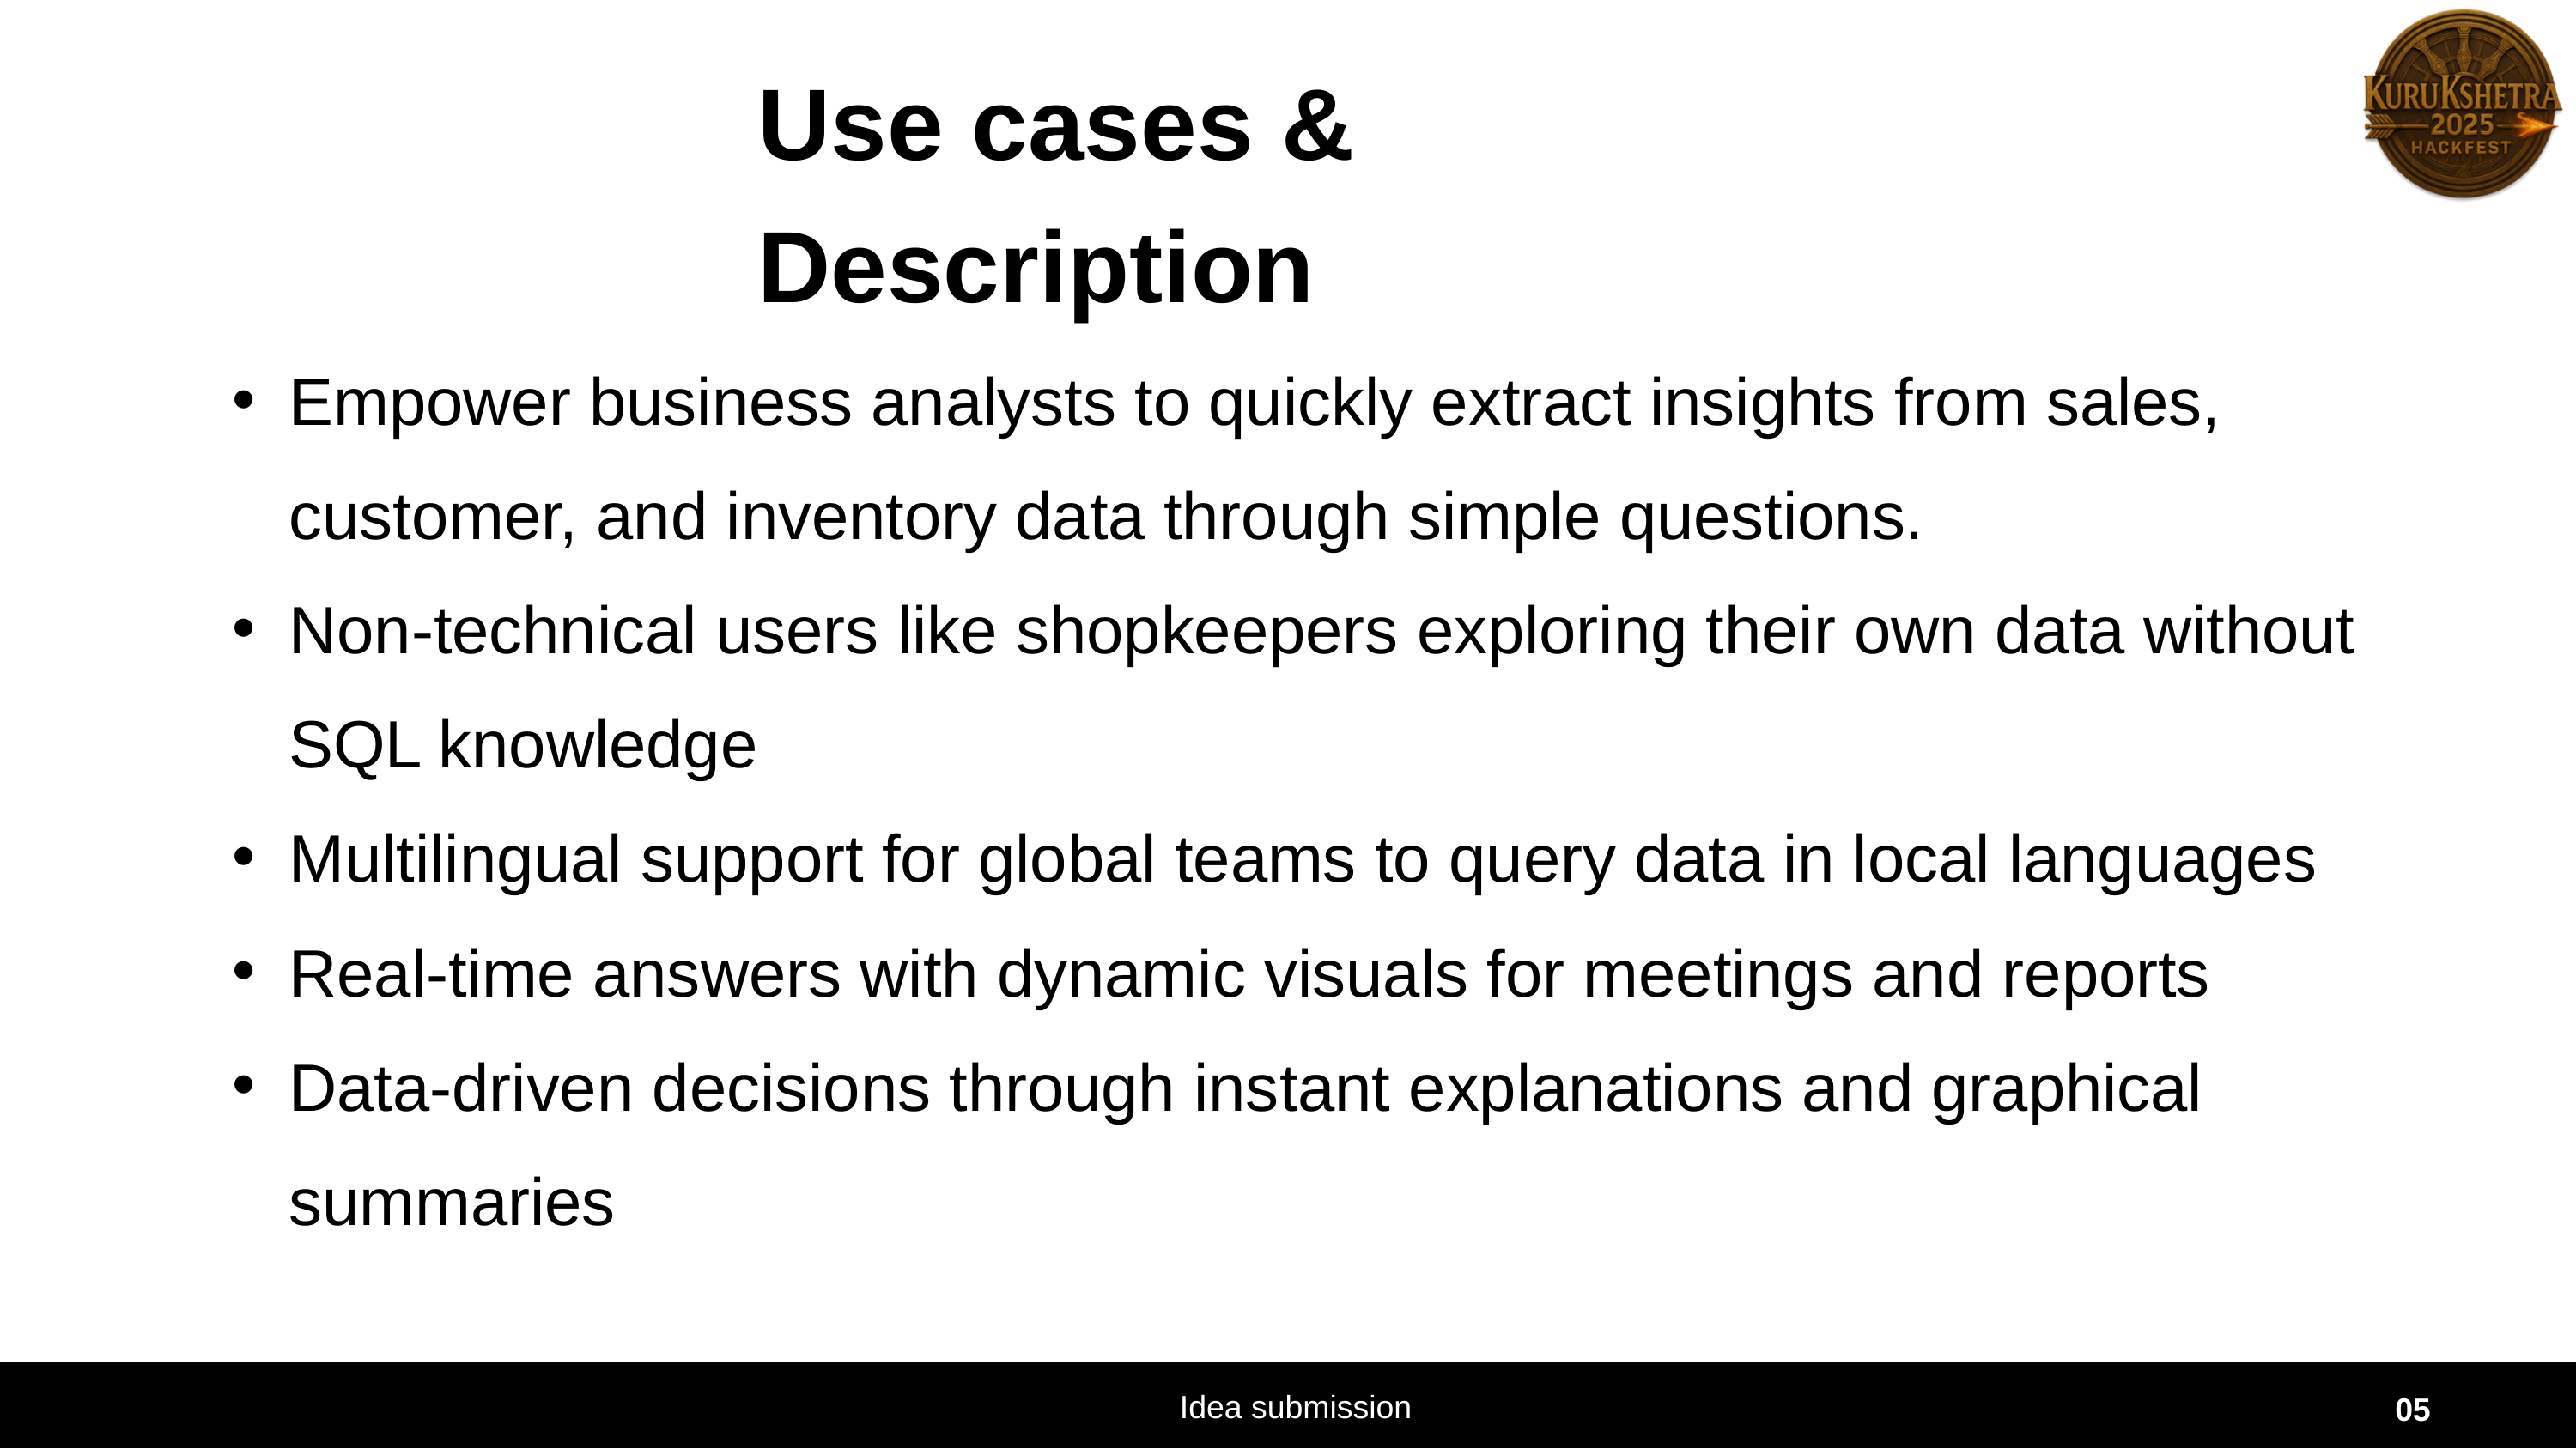

Use cases & Description
Empower business analysts to quickly extract insights from sales, customer, and inventory data through simple questions.
Non-technical users like shopkeepers exploring their own data without SQL knowledge
Multilingual support for global teams to query data in local languages
Real-time answers with dynamic visuals for meetings and reports
Data-driven decisions through instant explanations and graphical summaries

Idea submission
05